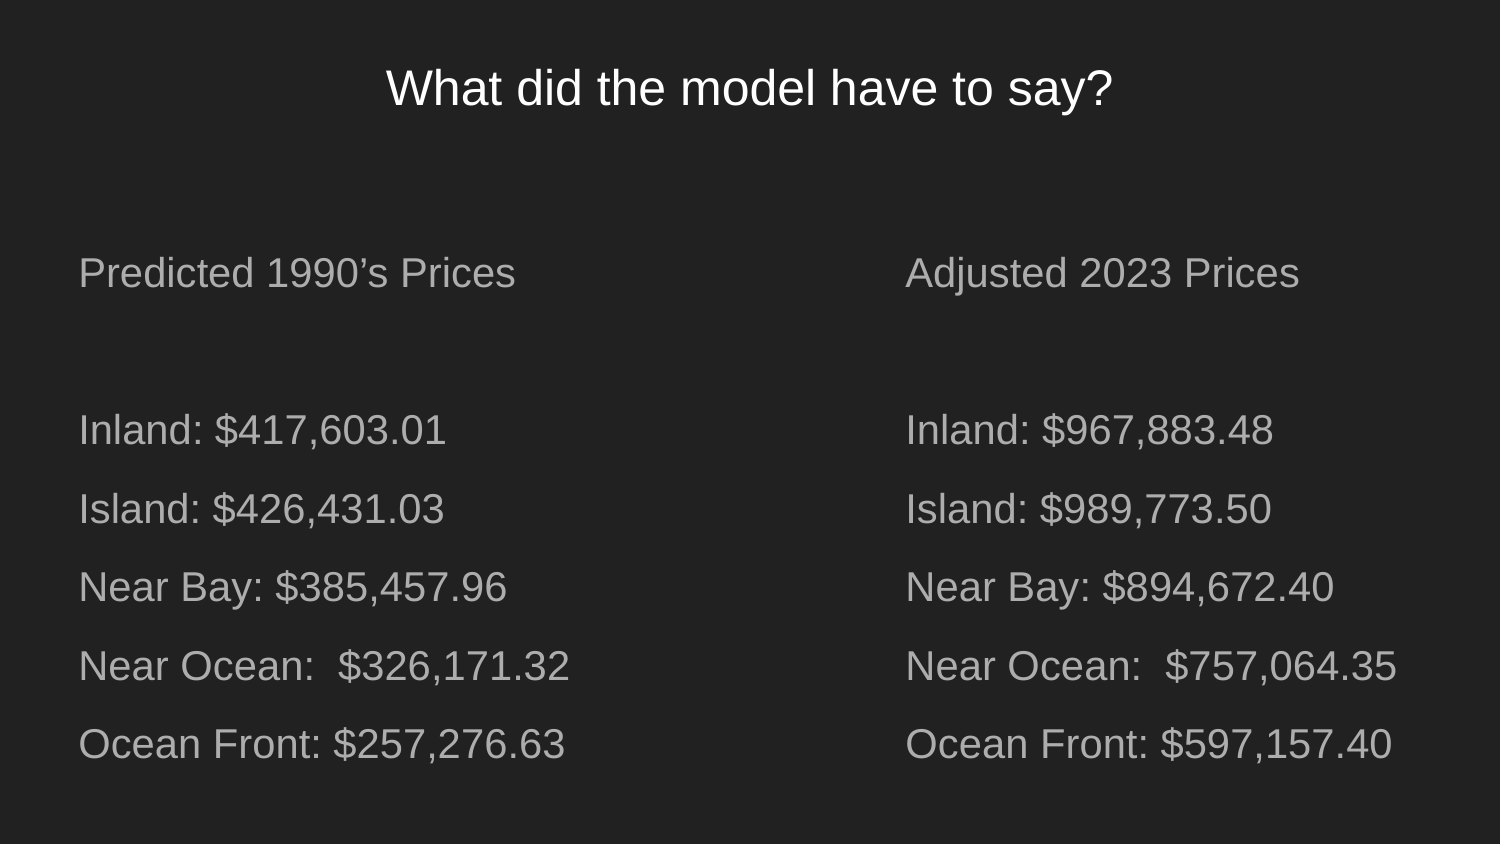

What did the model have to say?
Predicted 1990’s Prices

Inland: $417,603.01
Island: $426,431.03
Near Bay: $385,457.96
Near Ocean:  $326,171.32
Ocean Front: $257,276.63
Adjusted 2023 Prices

Inland: $967,883.48
Island: $989,773.50
Near Bay: $894,672.40
Near Ocean:  $757,064.35
Ocean Front: $597,157.40